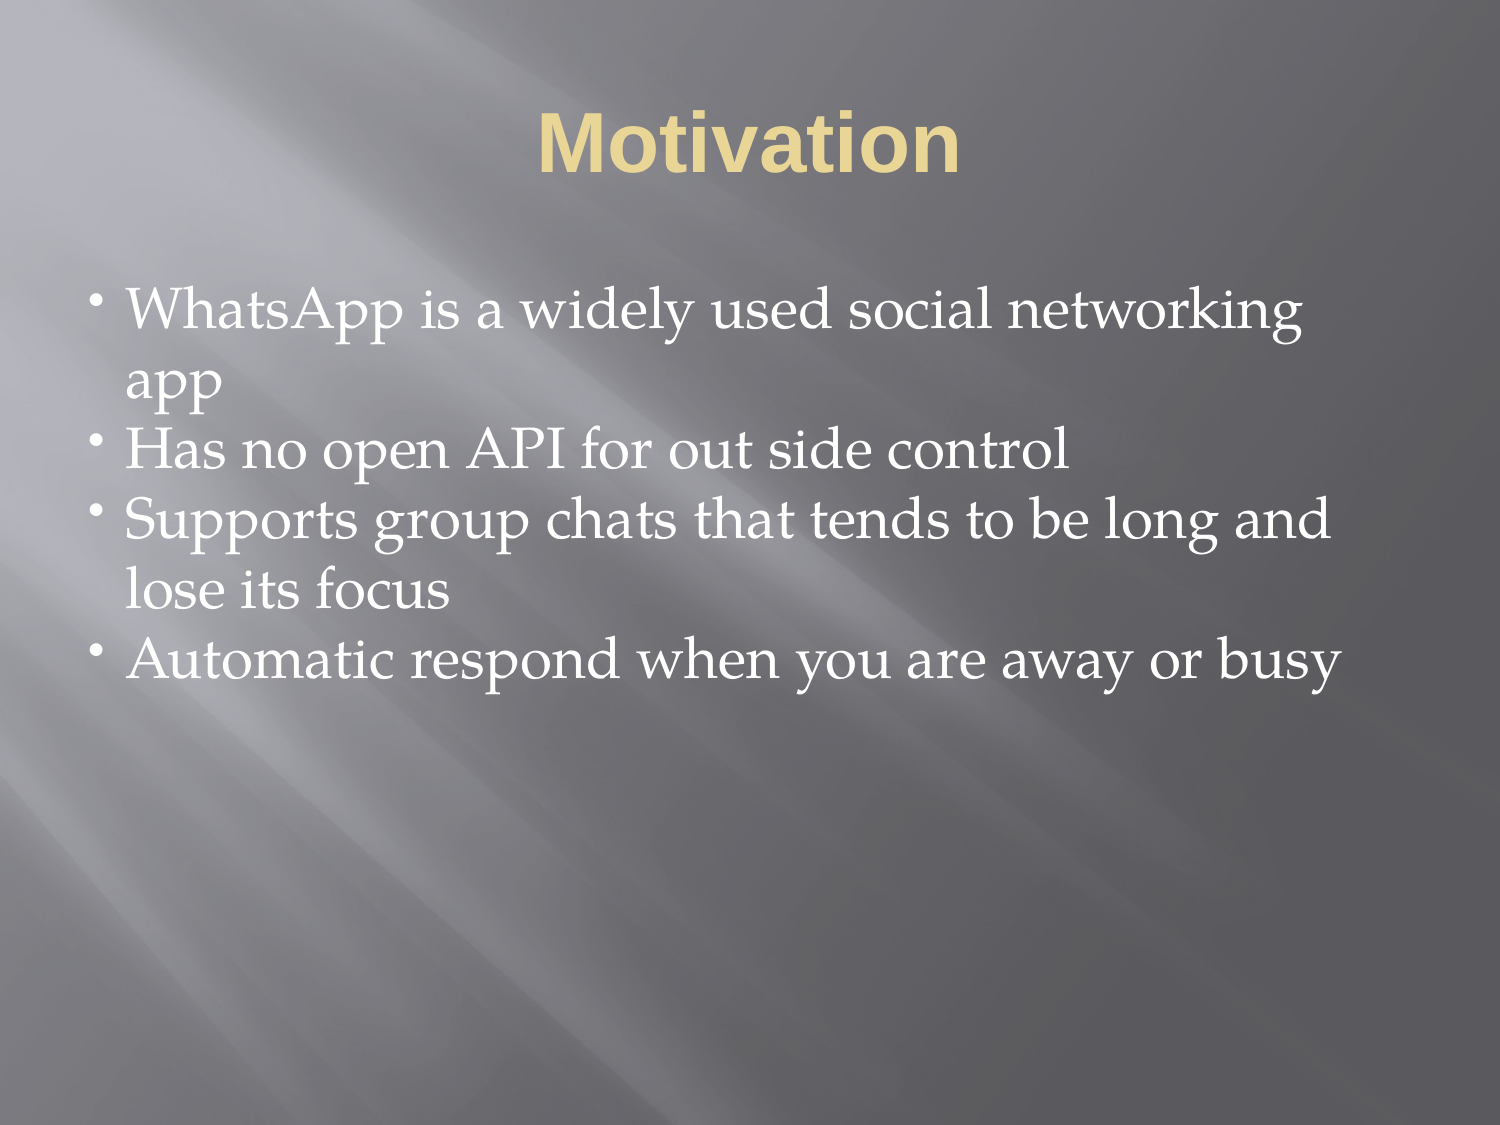

Motivation
WhatsApp is a widely used social networking app
Has no open API for out side control
Supports group chats that tends to be long and lose its focus
Automatic respond when you are away or busy